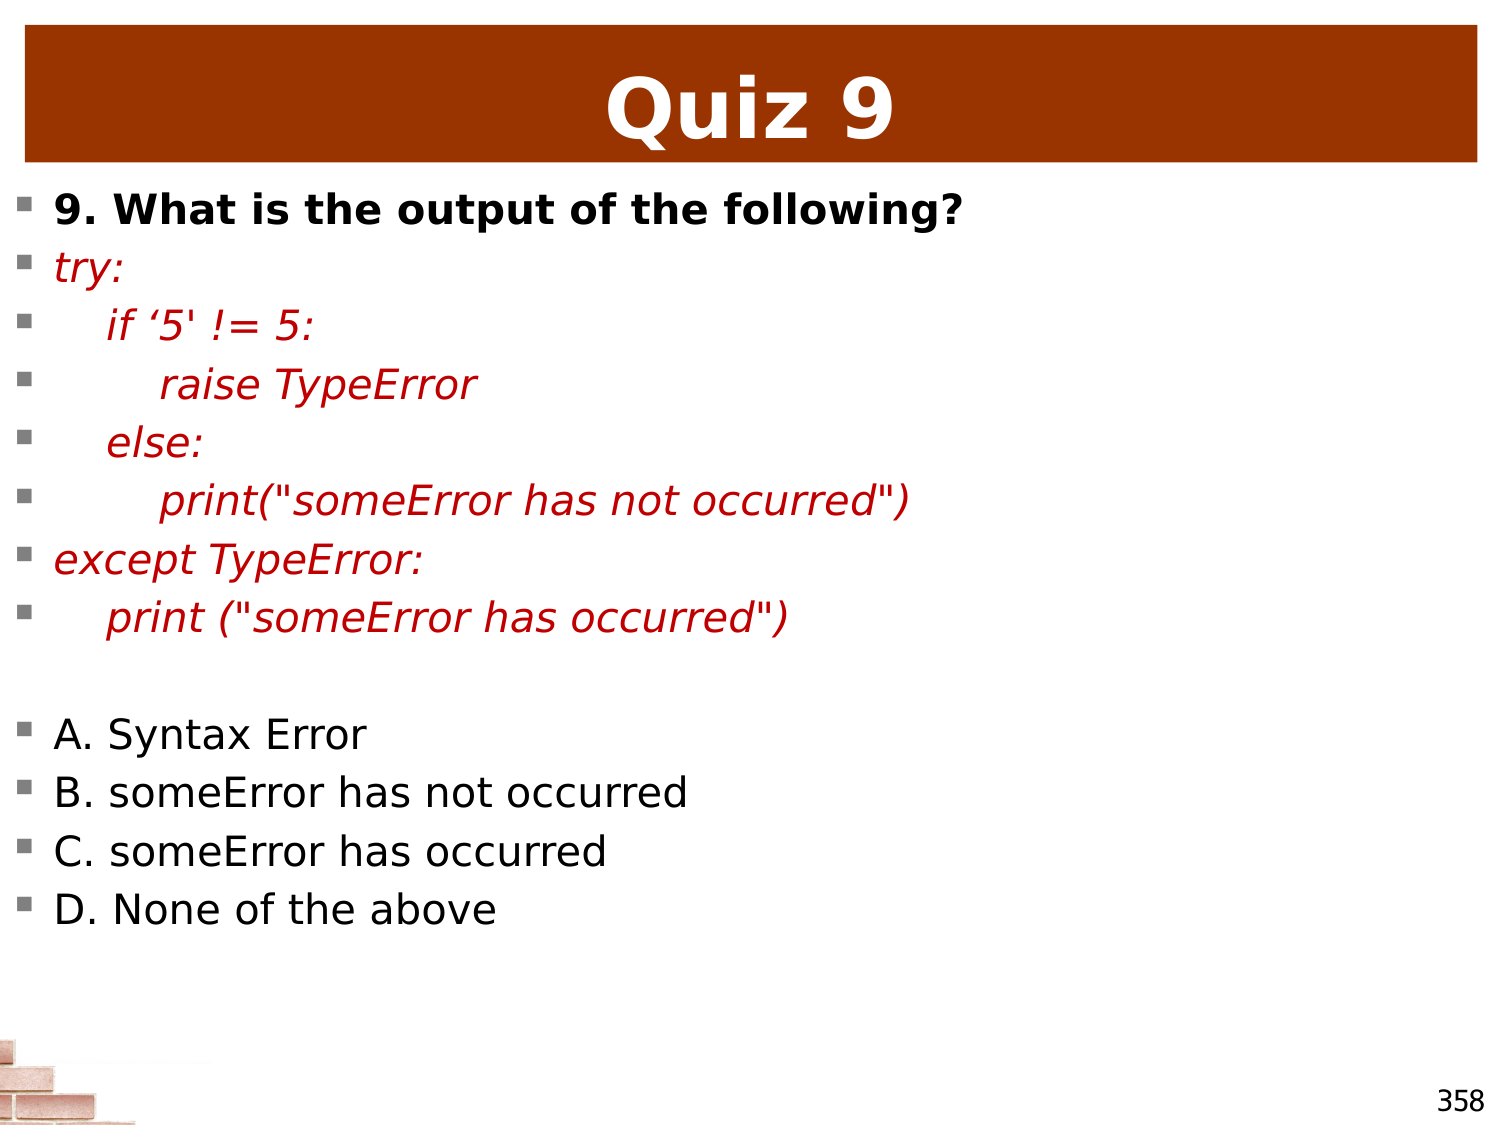

# Quiz 9
9. What is the output of the following?
try:
    if ‘5' != 5:
        raise TypeError
    else:
        print("someError has not occurred")
except TypeError:
    print ("someError has occurred")

A. Syntax Error
B. someError has not occurred
C. someError has occurred
D. None of the above
358